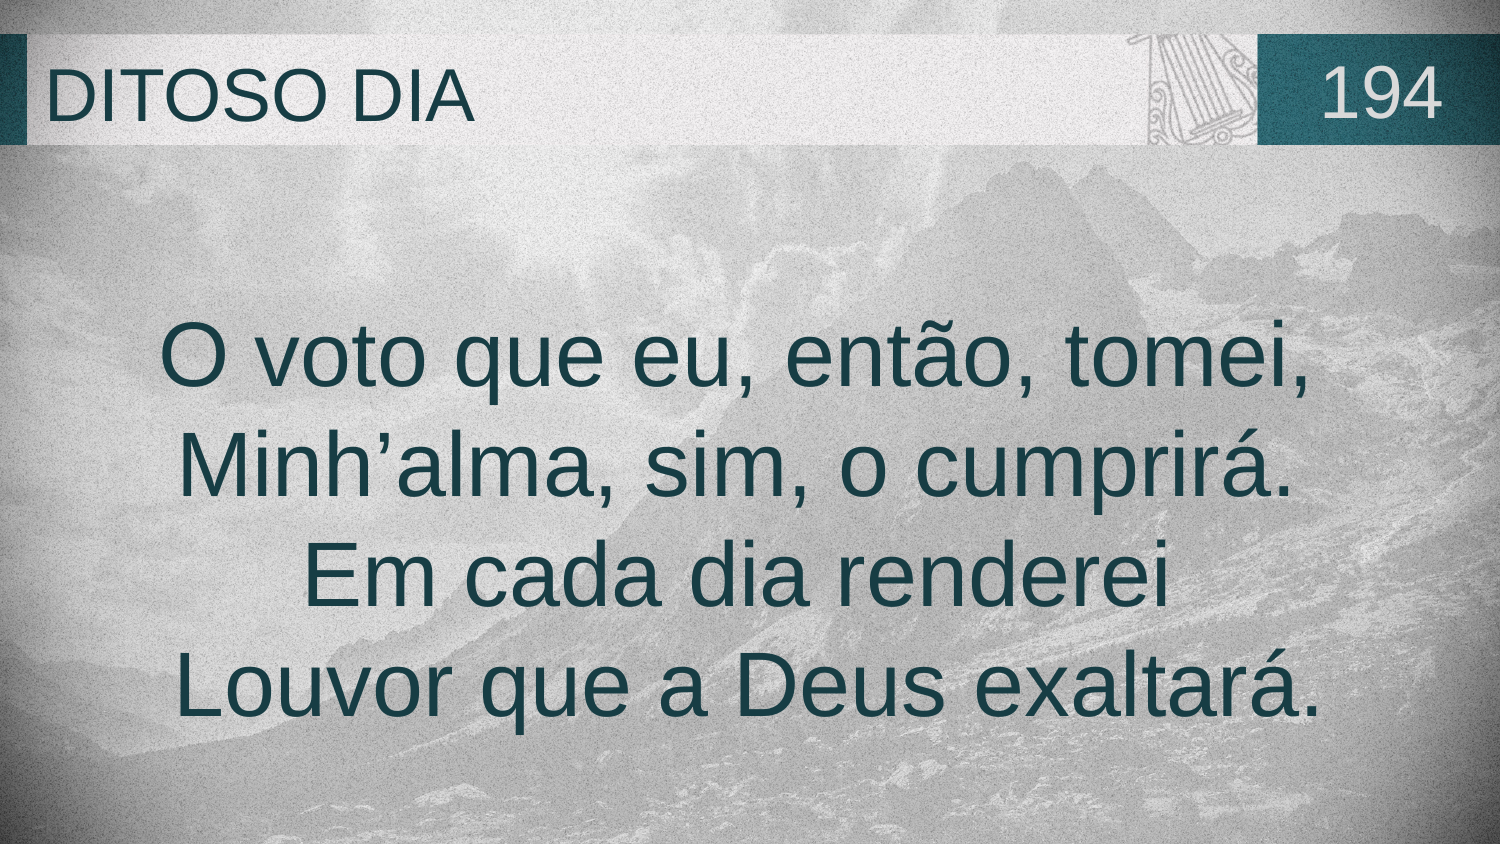

# DITOSO DIA
194
O voto que eu, então, tomei,
Minh’alma, sim, o cumprirá.
Em cada dia renderei
Louvor que a Deus exaltará.